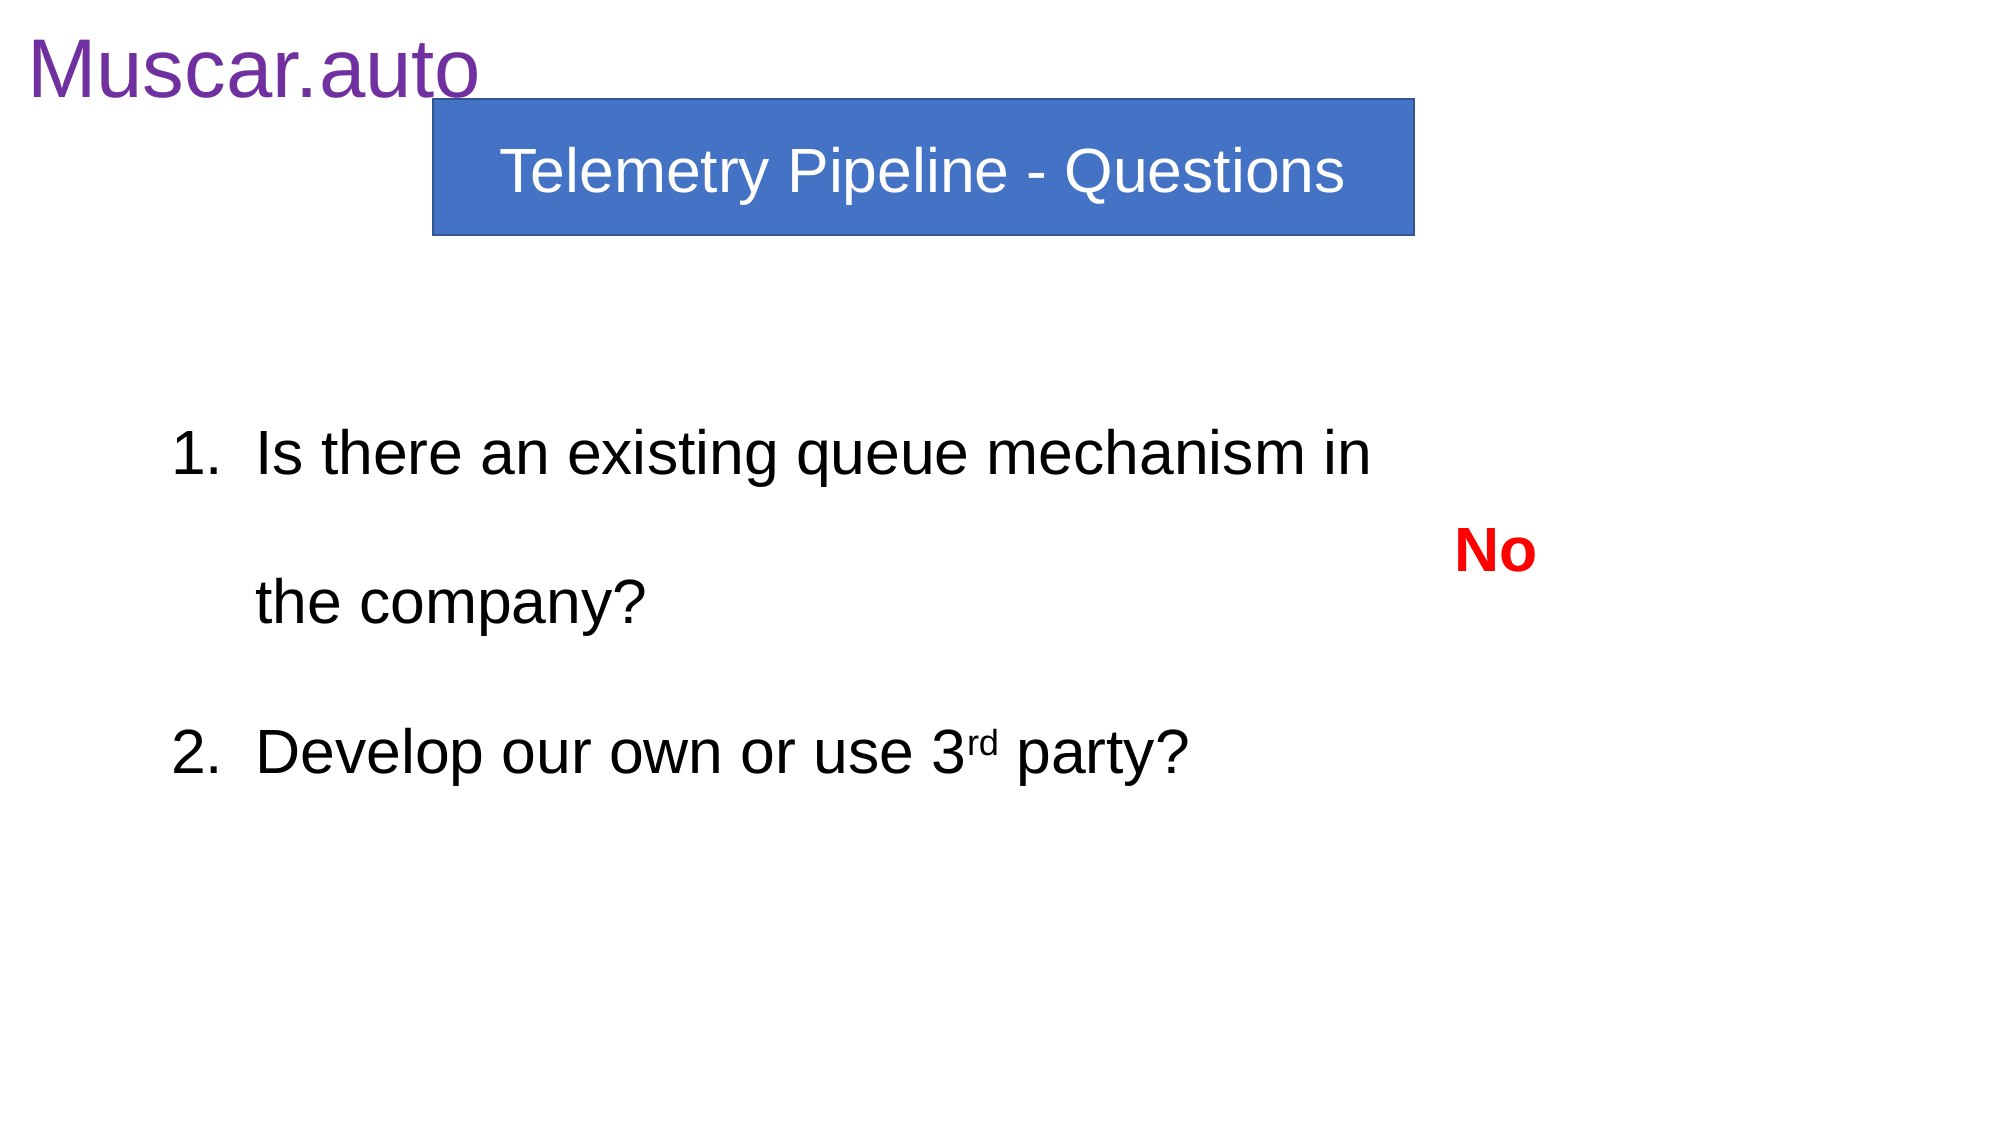

Muscar.auto
Telemetry Pipeline - Questions
Is there an existing queue mechanism in the company?
Develop our own or use 3rd party?
No